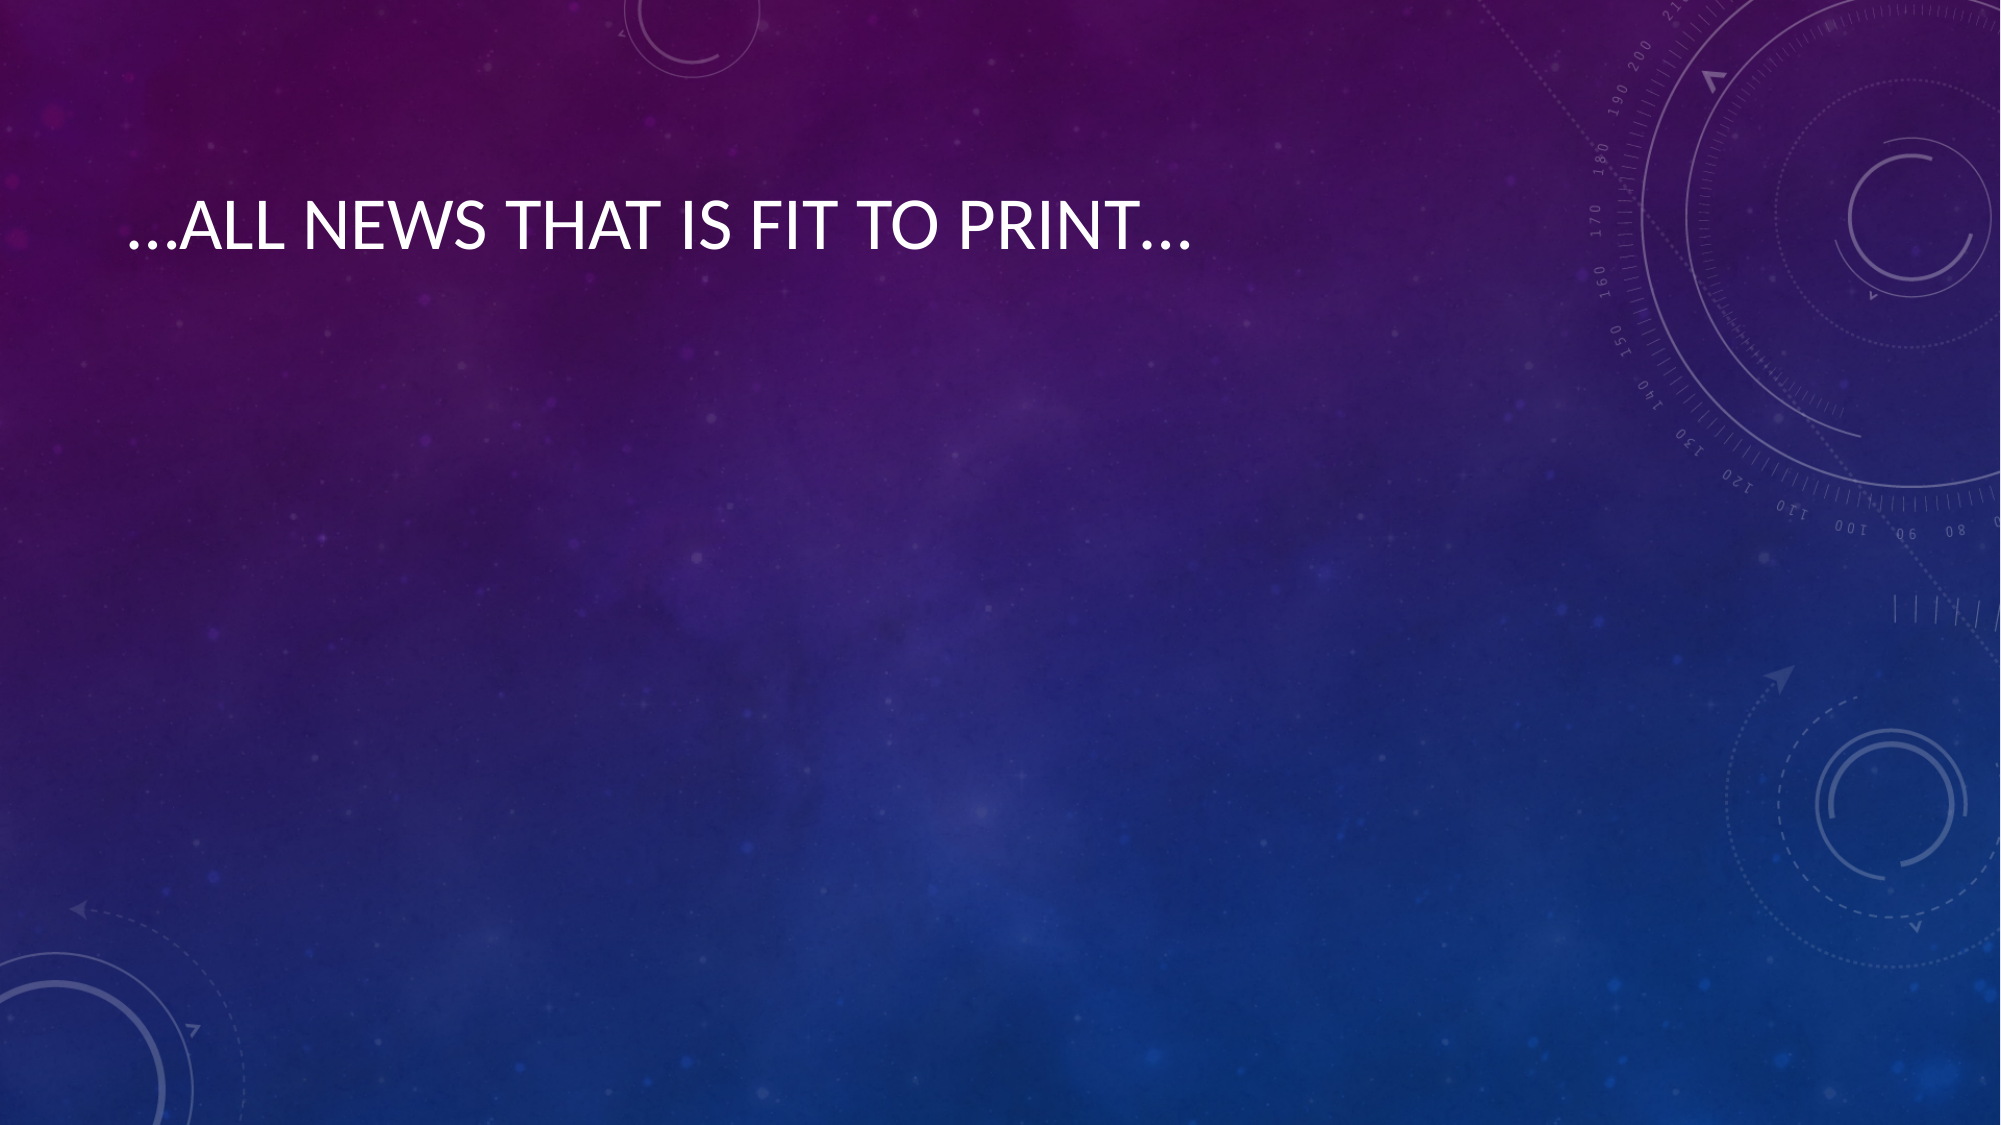

# …all news that is fit to print…